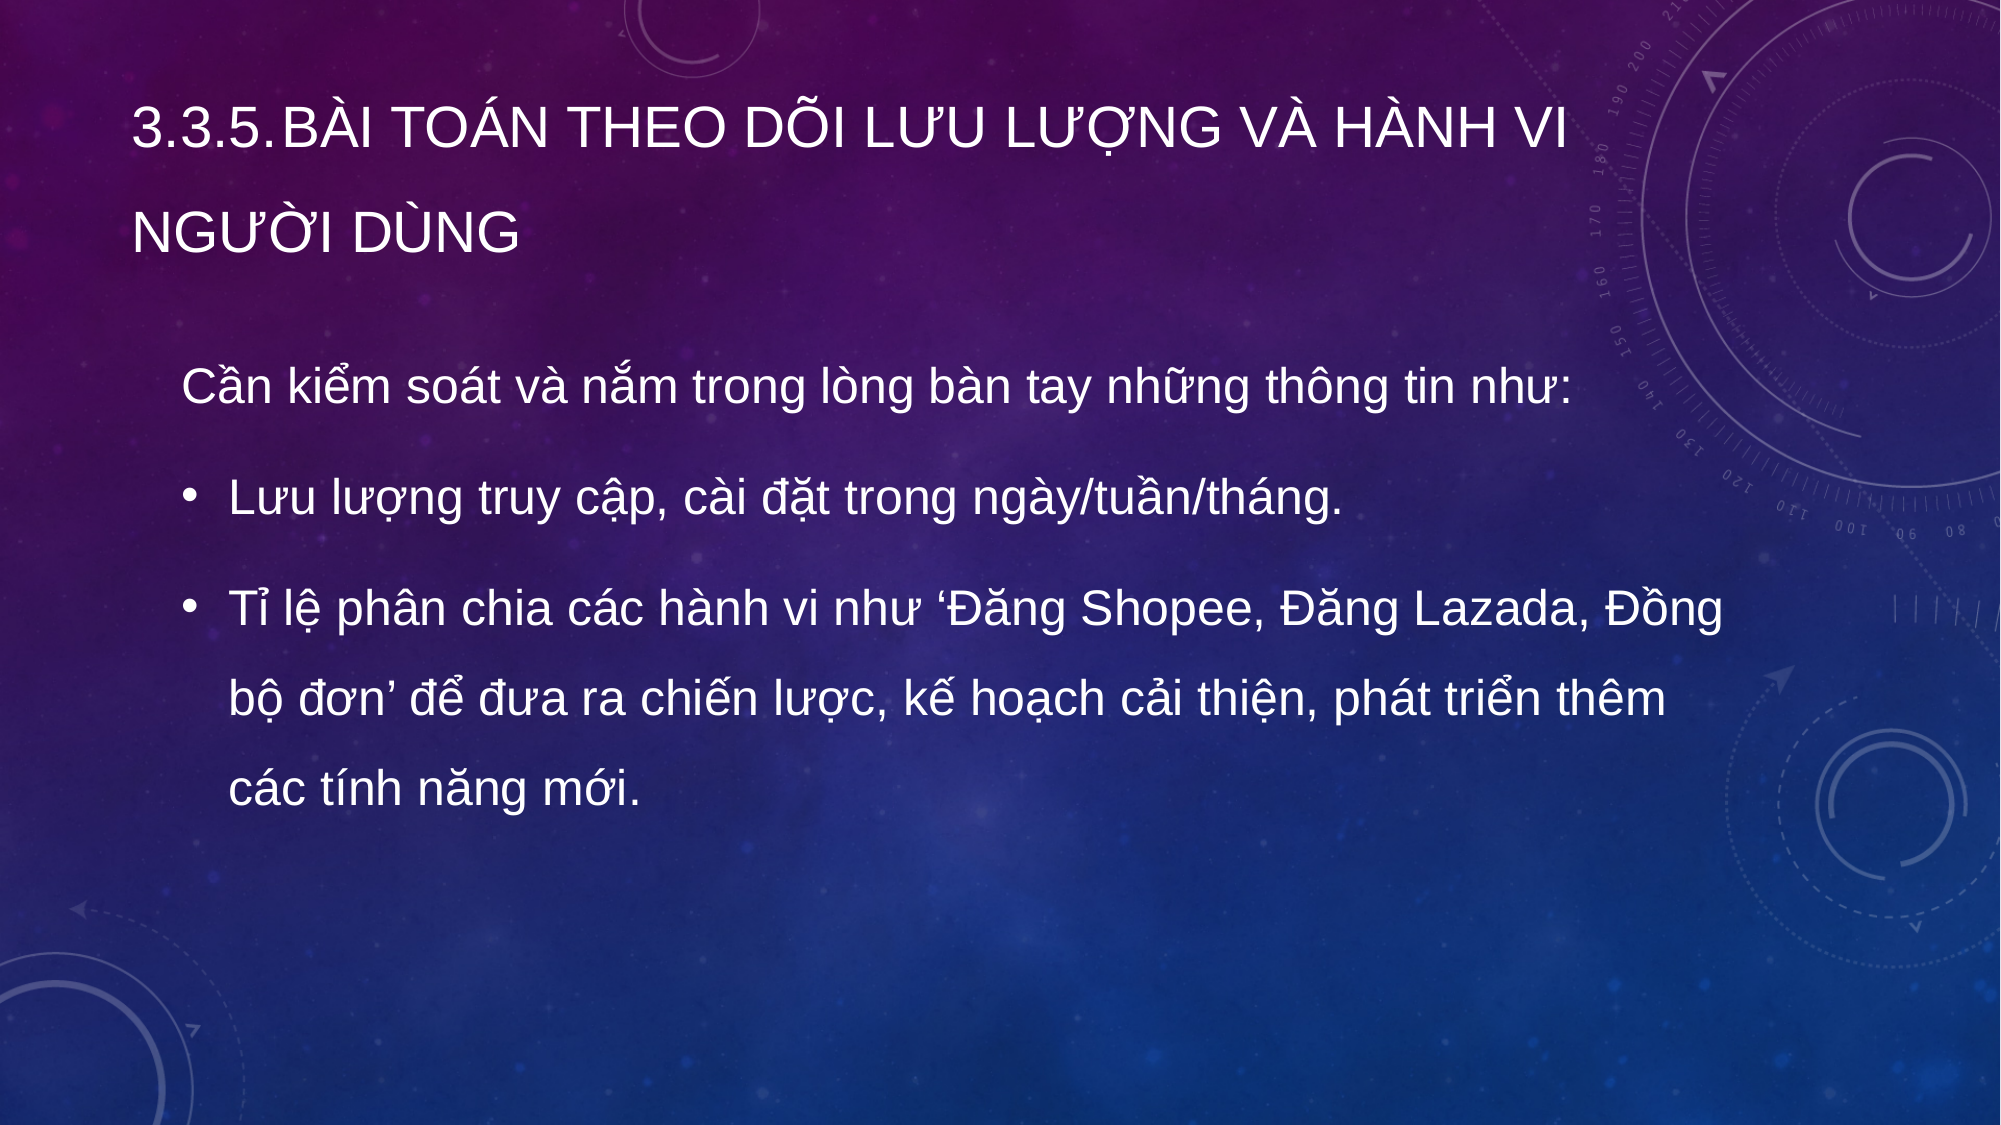

3.3.5.	BÀI TOÁN THEO DÕI LƯU LƯỢNG VÀ HÀNH VI NGƯỜI DÙNG
Cần kiểm soát và nắm trong lòng bàn tay những thông tin như:
Lưu lượng truy cập, cài đặt trong ngày/tuần/tháng.
Tỉ lệ phân chia các hành vi như ‘Đăng Shopee, Đăng Lazada, Đồng bộ đơn’ để đưa ra chiến lược, kế hoạch cải thiện, phát triển thêm các tính năng mới.